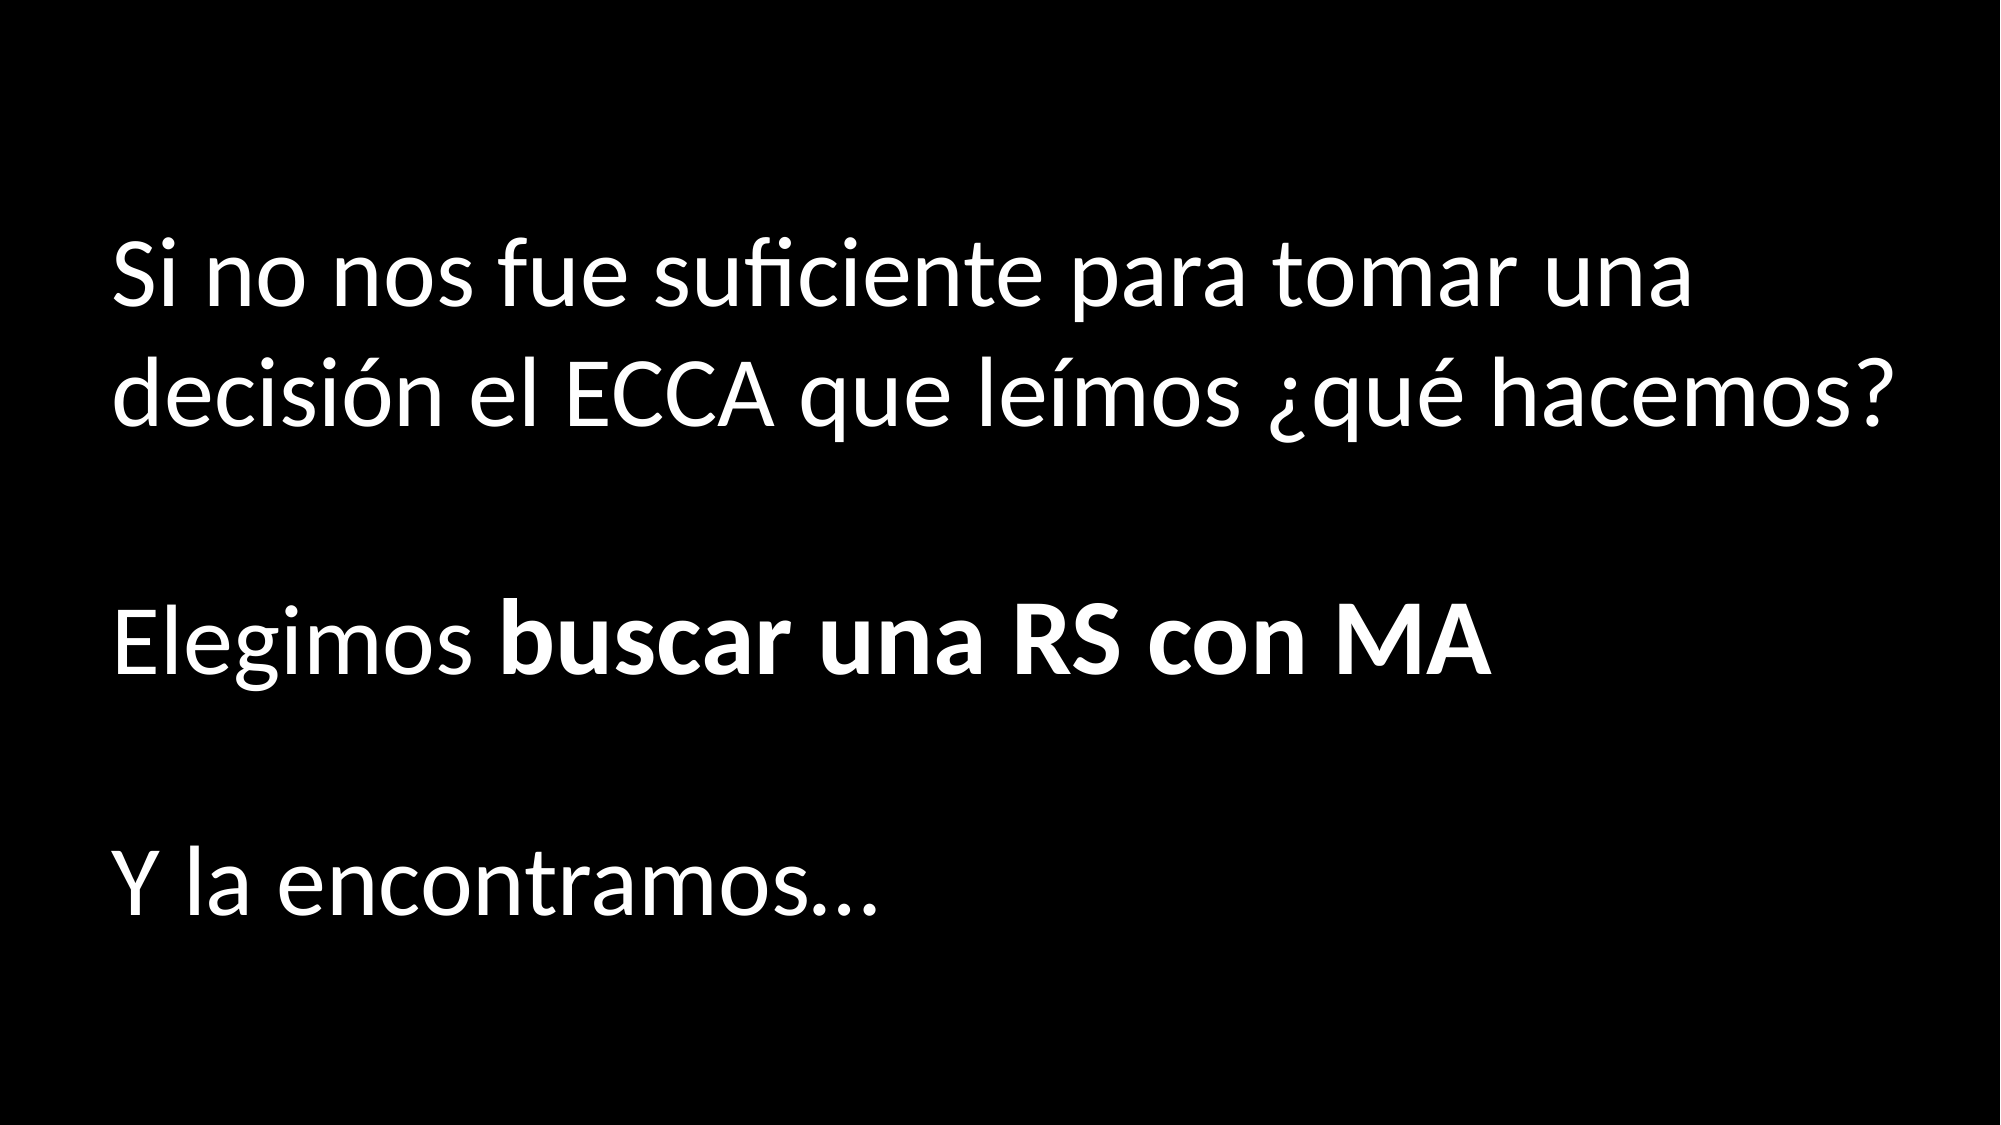

Si no nos fue suficiente para tomar una decisión el ECCA que leímos ¿qué hacemos?

Elegimos buscar una RS con MA

Y la encontramos…